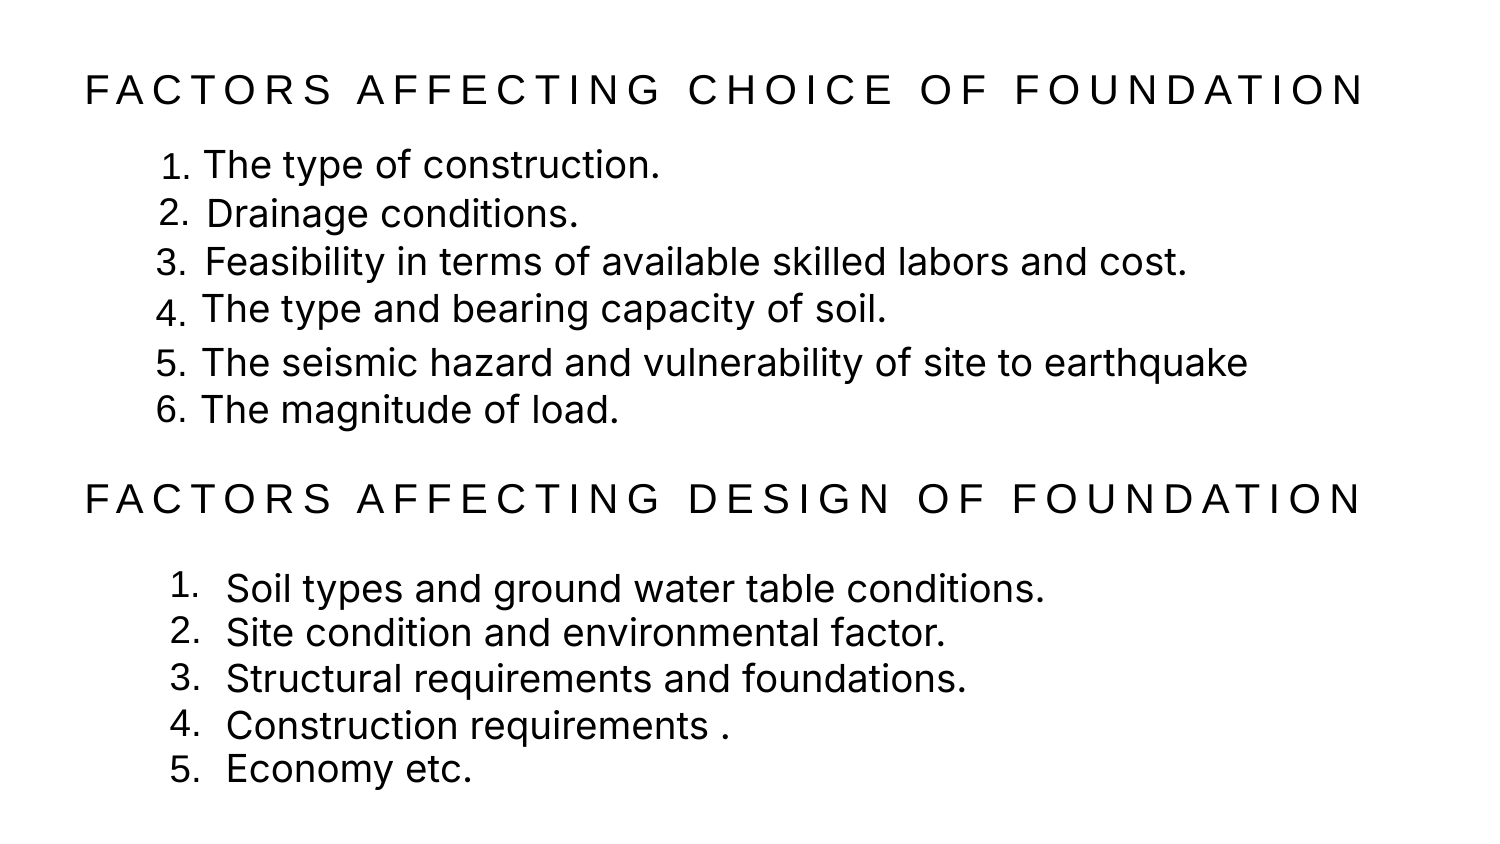

FACTORS AFFECTING CHOICE OF FOUNDATION
  The type of construction.
1.
2.
  Drainage conditions.
3.
Feasibility in terms of available skilled labors and cost.
The type and bearing capacity of soil.
The seismic hazard and vulnerability of site to earthquake
4.
5.
6.
  The magnitude of load.
FACTORS AFFECTING DESIGN OF FOUNDATION
1.
Soil types and ground water table conditions.
2.
Site condition and environmental factor.
3.
Structural requirements and foundations.
4.
Construction requirements .
5.
Economy etc.